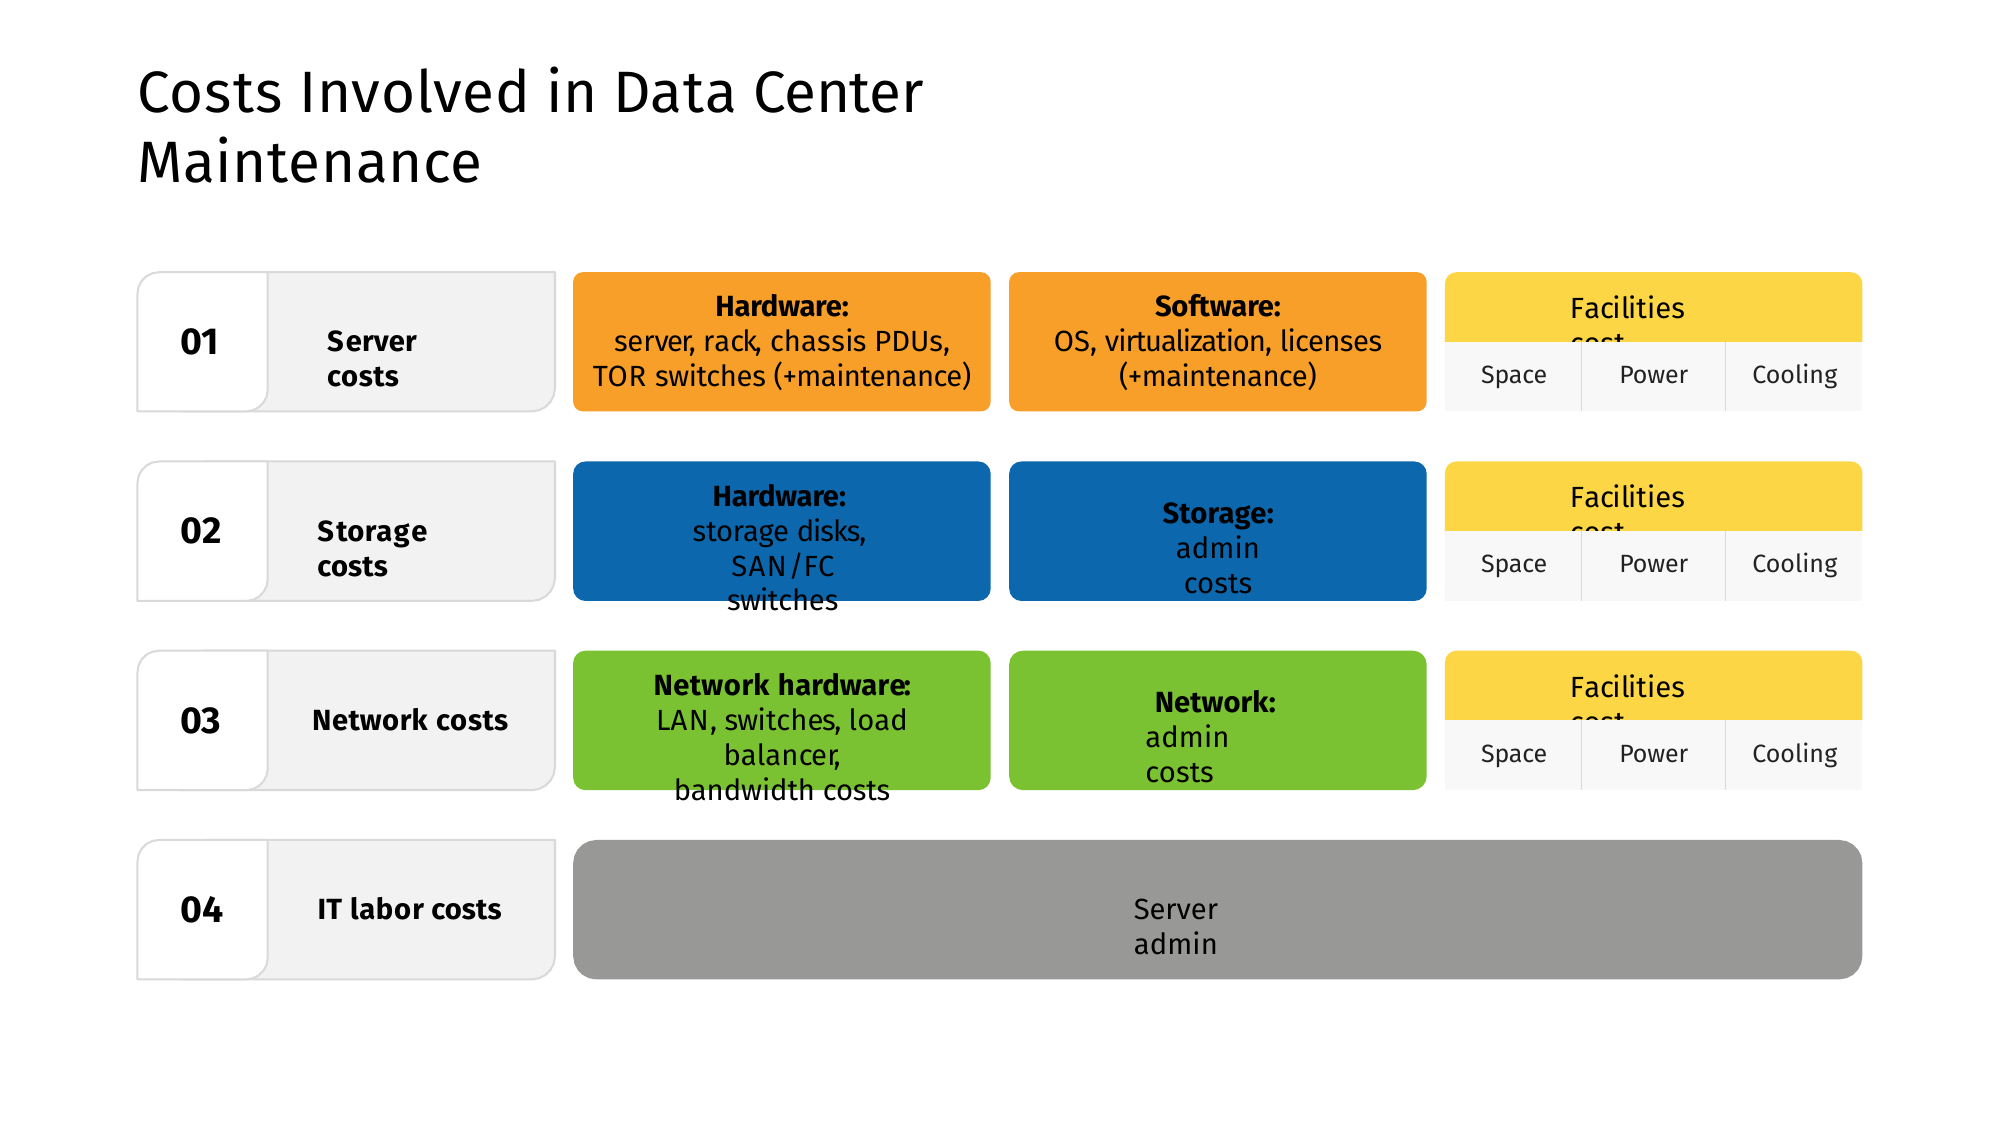

# Costs Involved in Data Center Maintenance

Hardware:
server, rack, chassis PDUs,
TOR switches (+maintenance)
Software:
OS, virtualization, licenses
(+maintenance)
Facilities cost
01
Server costs
| Space | Power | Cooling |
| --- | --- | --- |

Hardware:  storage disks,  SAN/FC switches
Facilities cost
Storage:
admin costs
02
Storage costs
| Space | Power | Cooling |
| --- | --- | --- |

Network hardware:
LAN, switches, load balancer,
bandwidth costs
Facilities cost
Network:
admin costs
03
Network costs
| Space | Power | Cooling |
| --- | --- | --- |

04
IT labor costs
Server admin